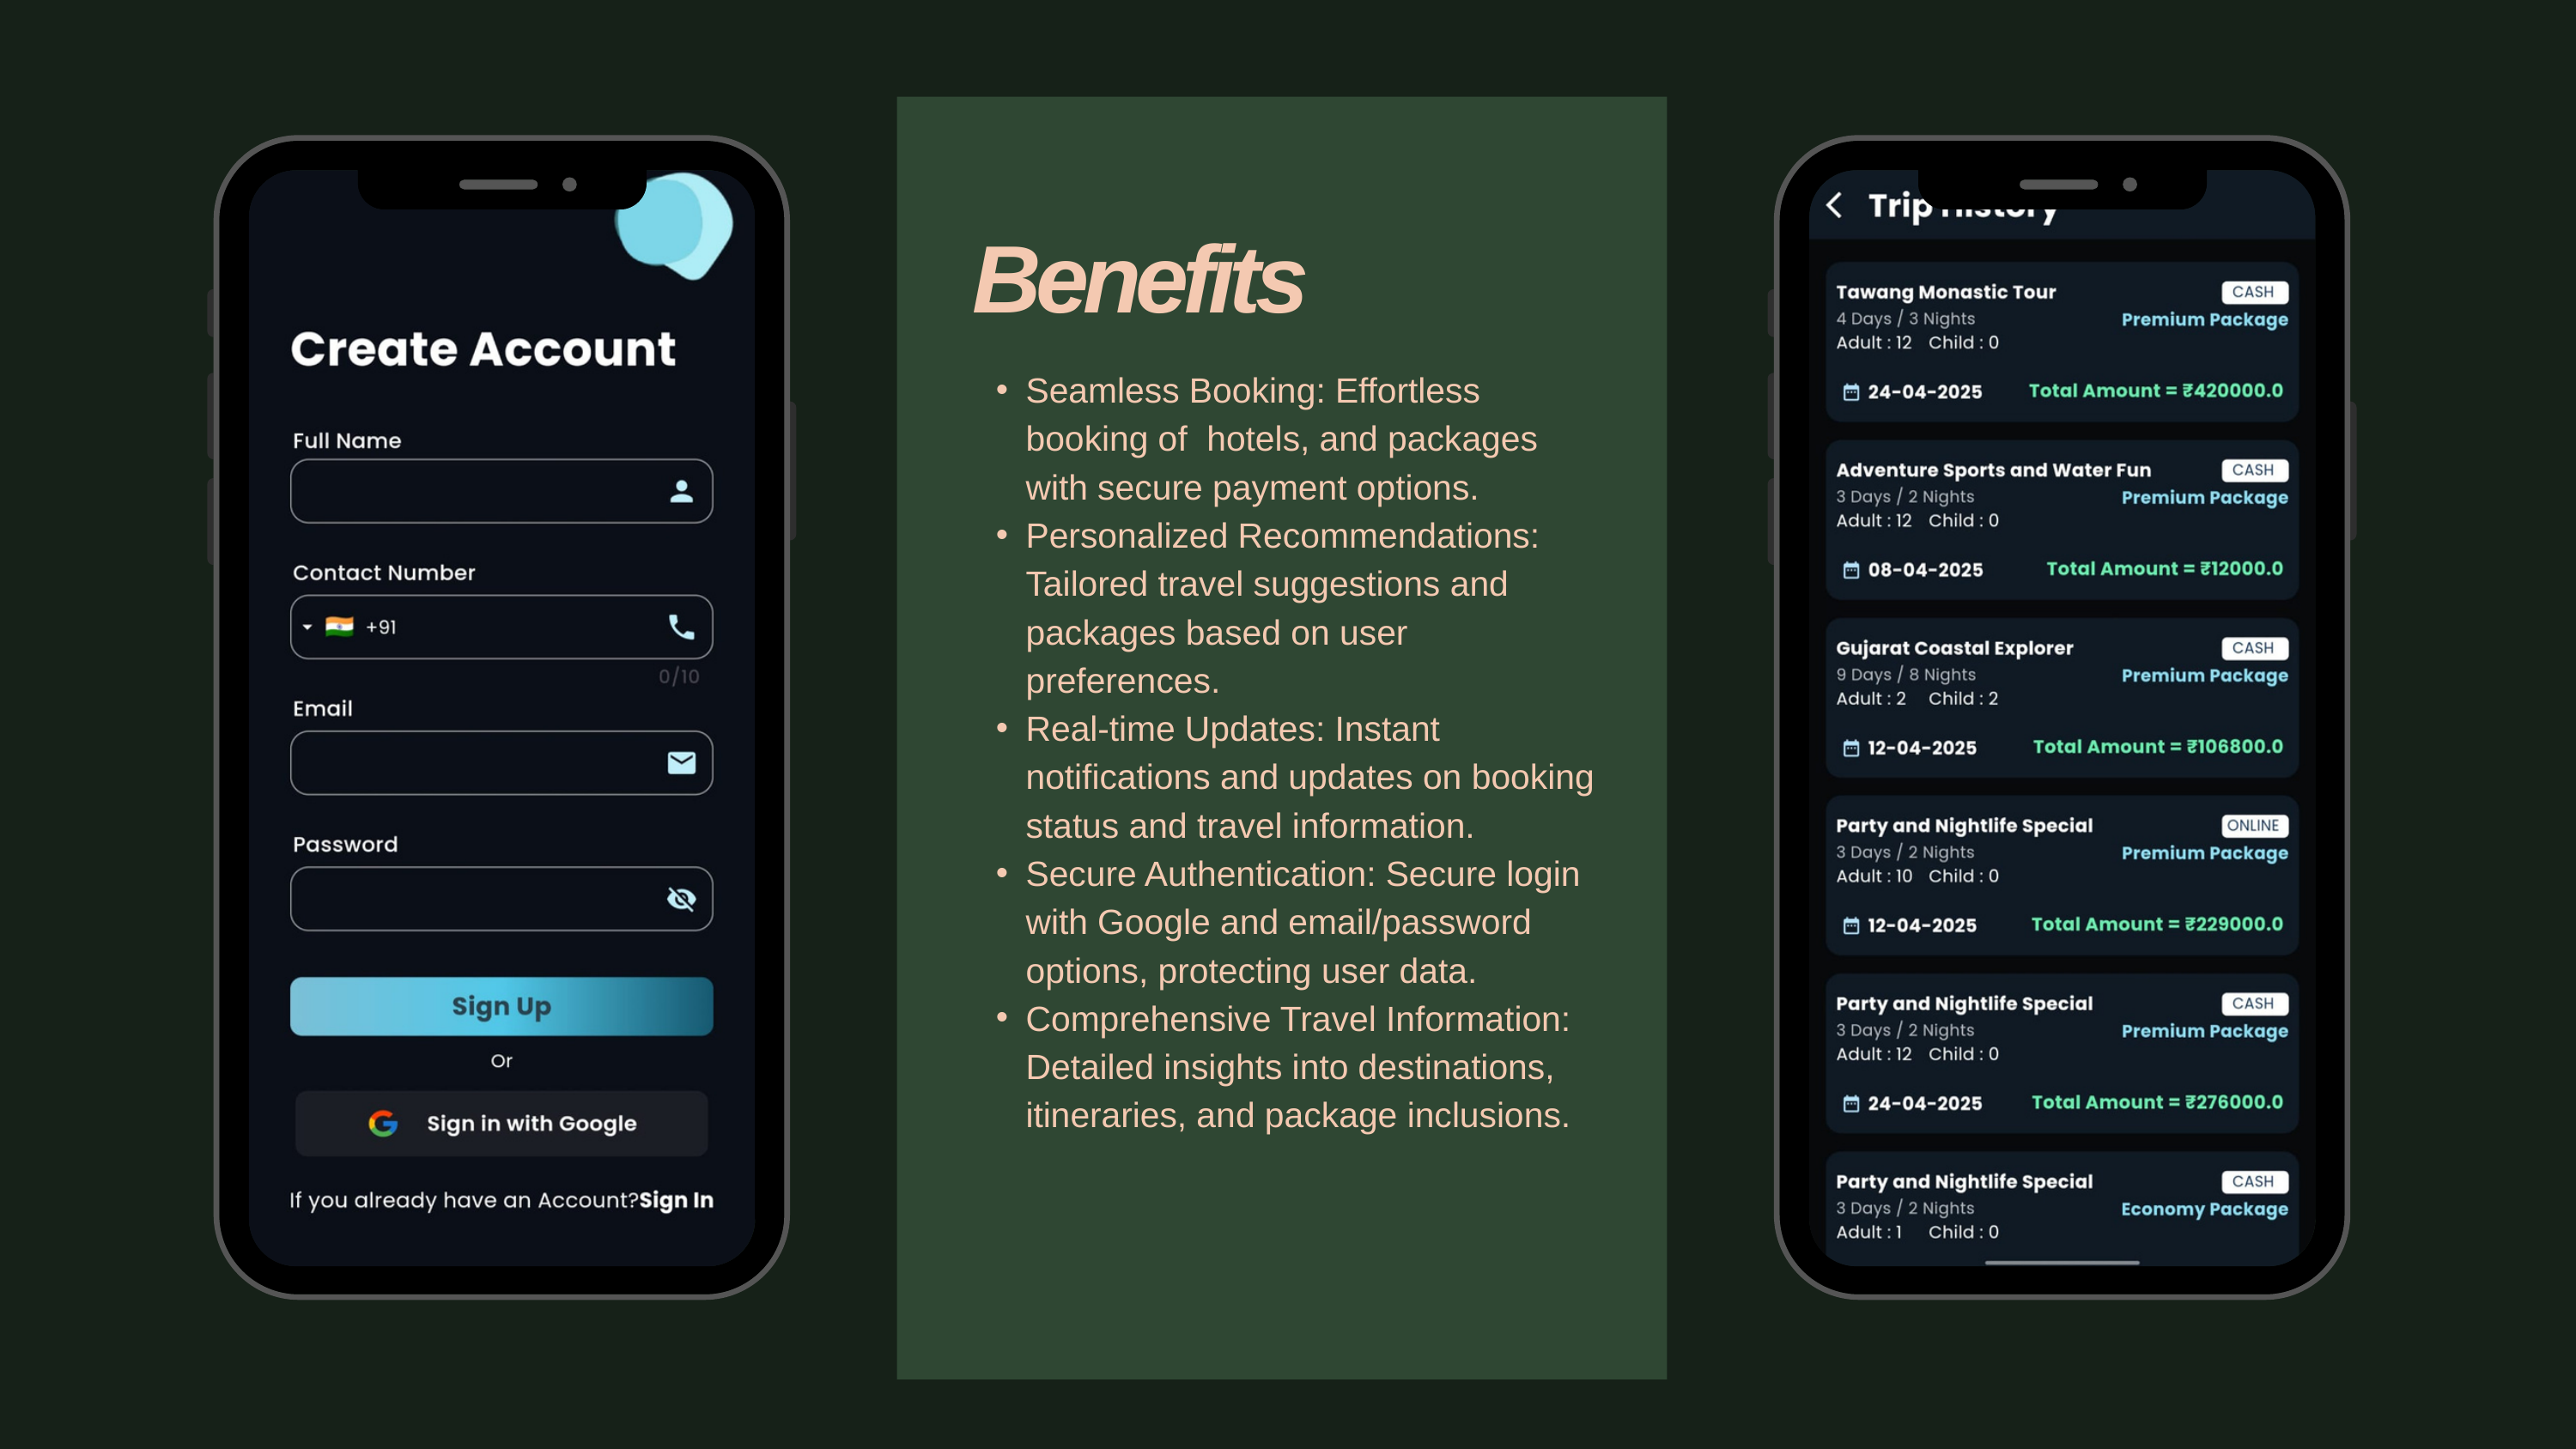

Benefits
Seamless Booking: Effortless booking of  hotels, and packages with secure payment options.
Personalized Recommendations: Tailored travel suggestions and packages based on user preferences.
Real-time Updates: Instant notifications and updates on booking status and travel information.
Secure Authentication: Secure login with Google and email/password options, protecting user data.
Comprehensive Travel Information: Detailed insights into destinations, itineraries, and package inclusions.